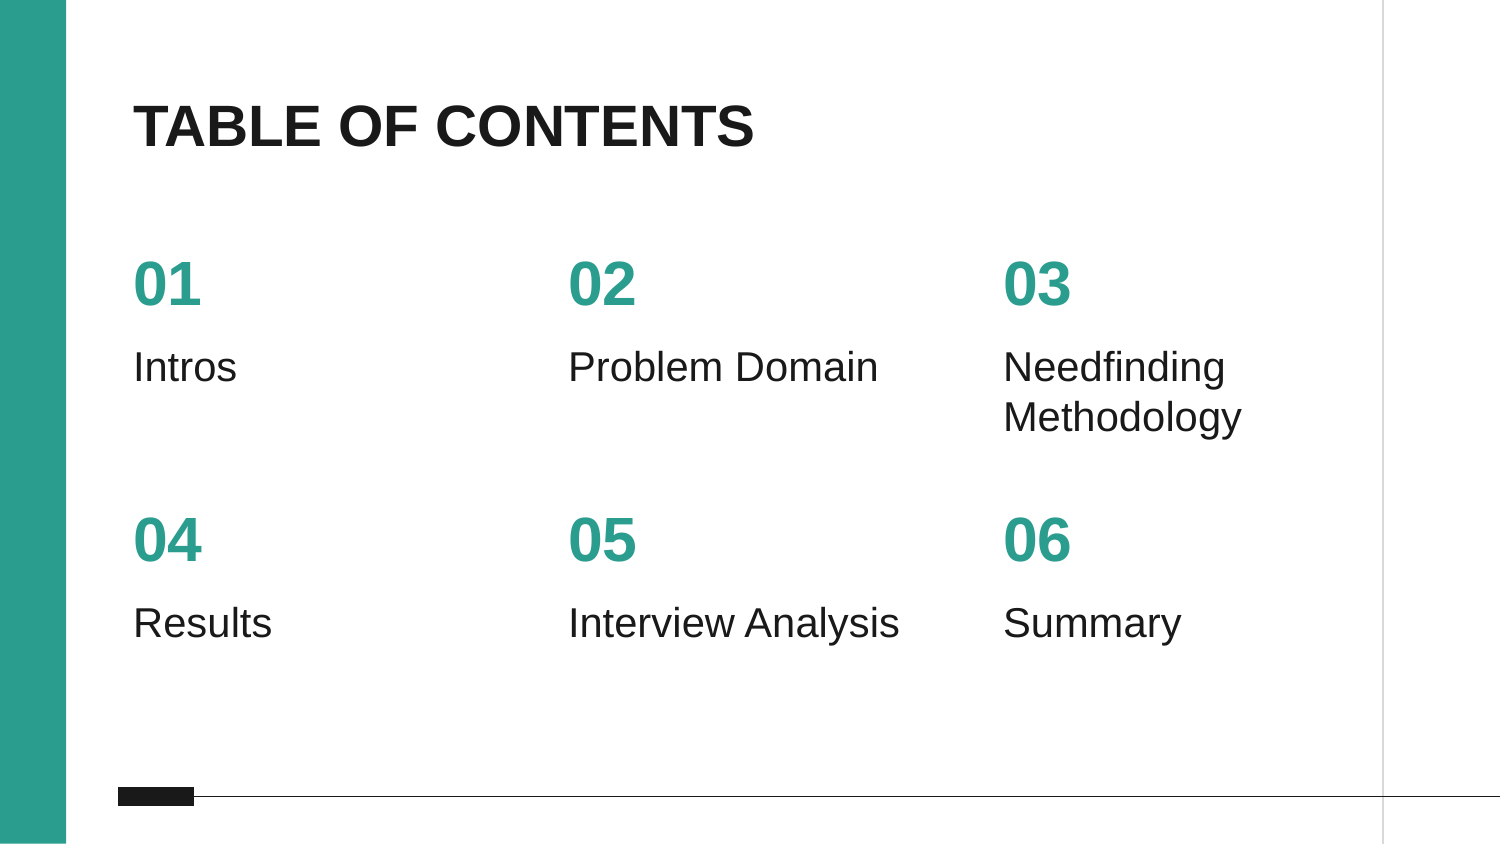

# TABLE OF CONTENTS
01
02
03
Intros
Problem Domain
Needfinding Methodology
04
05
06
Results
Interview Analysis
Summary